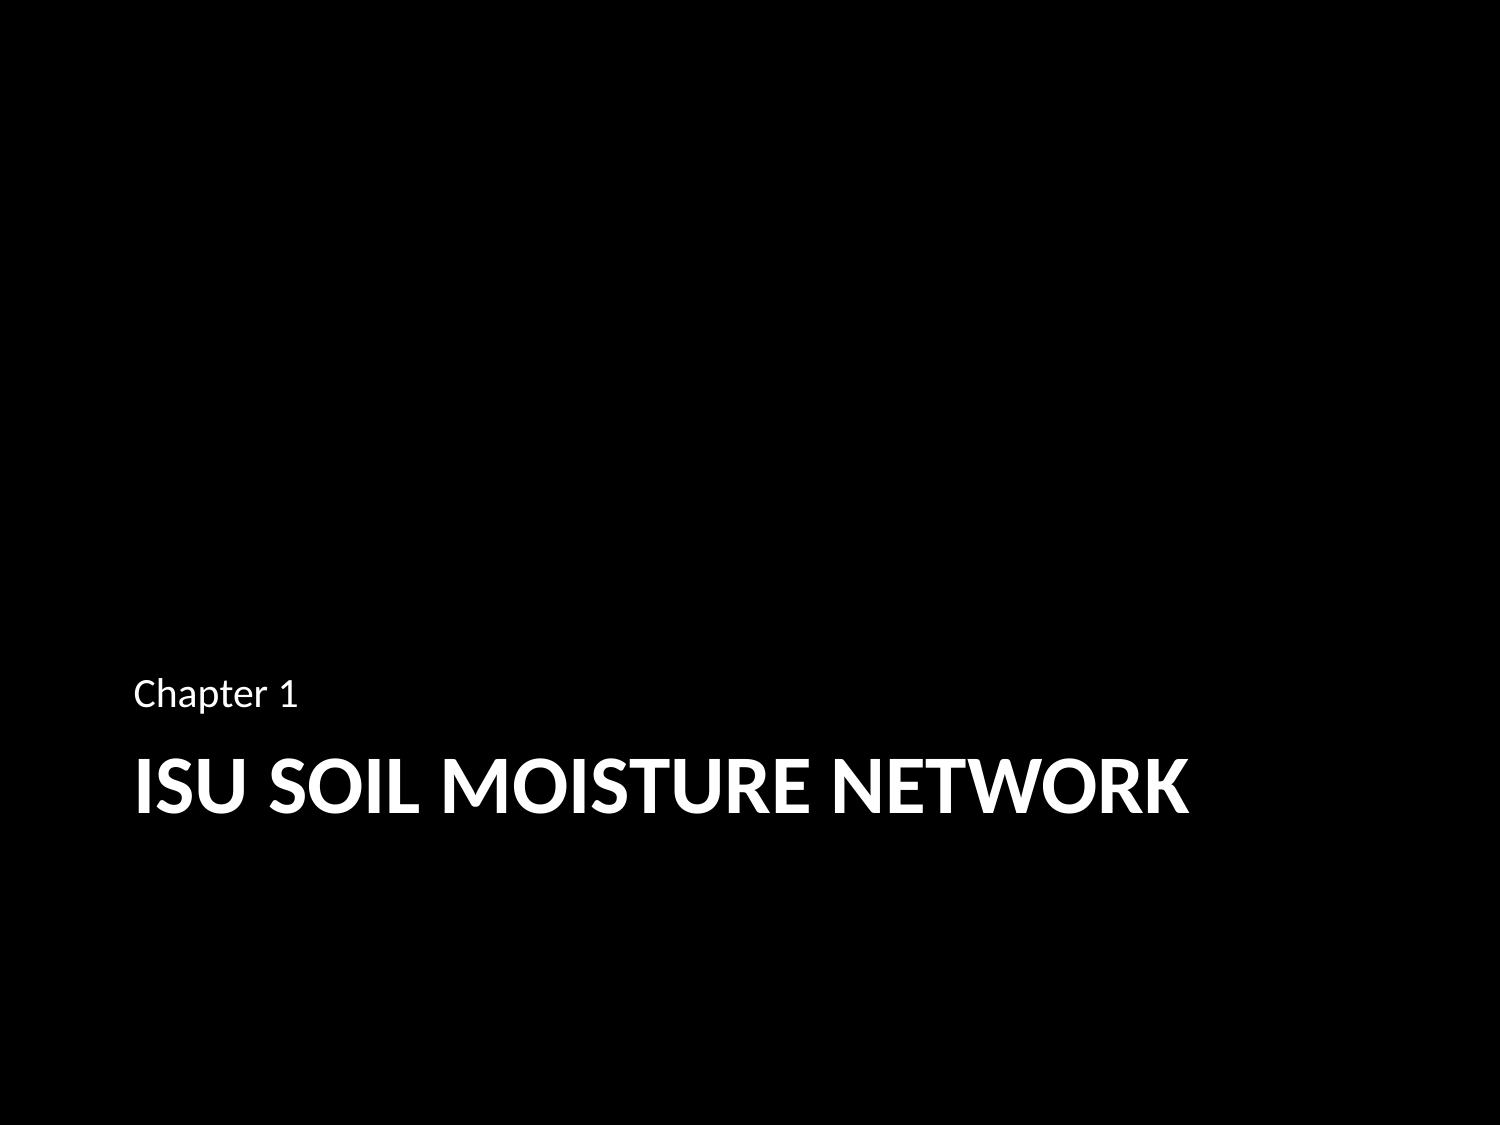

Chapter 1
# ISU Soil moisture network